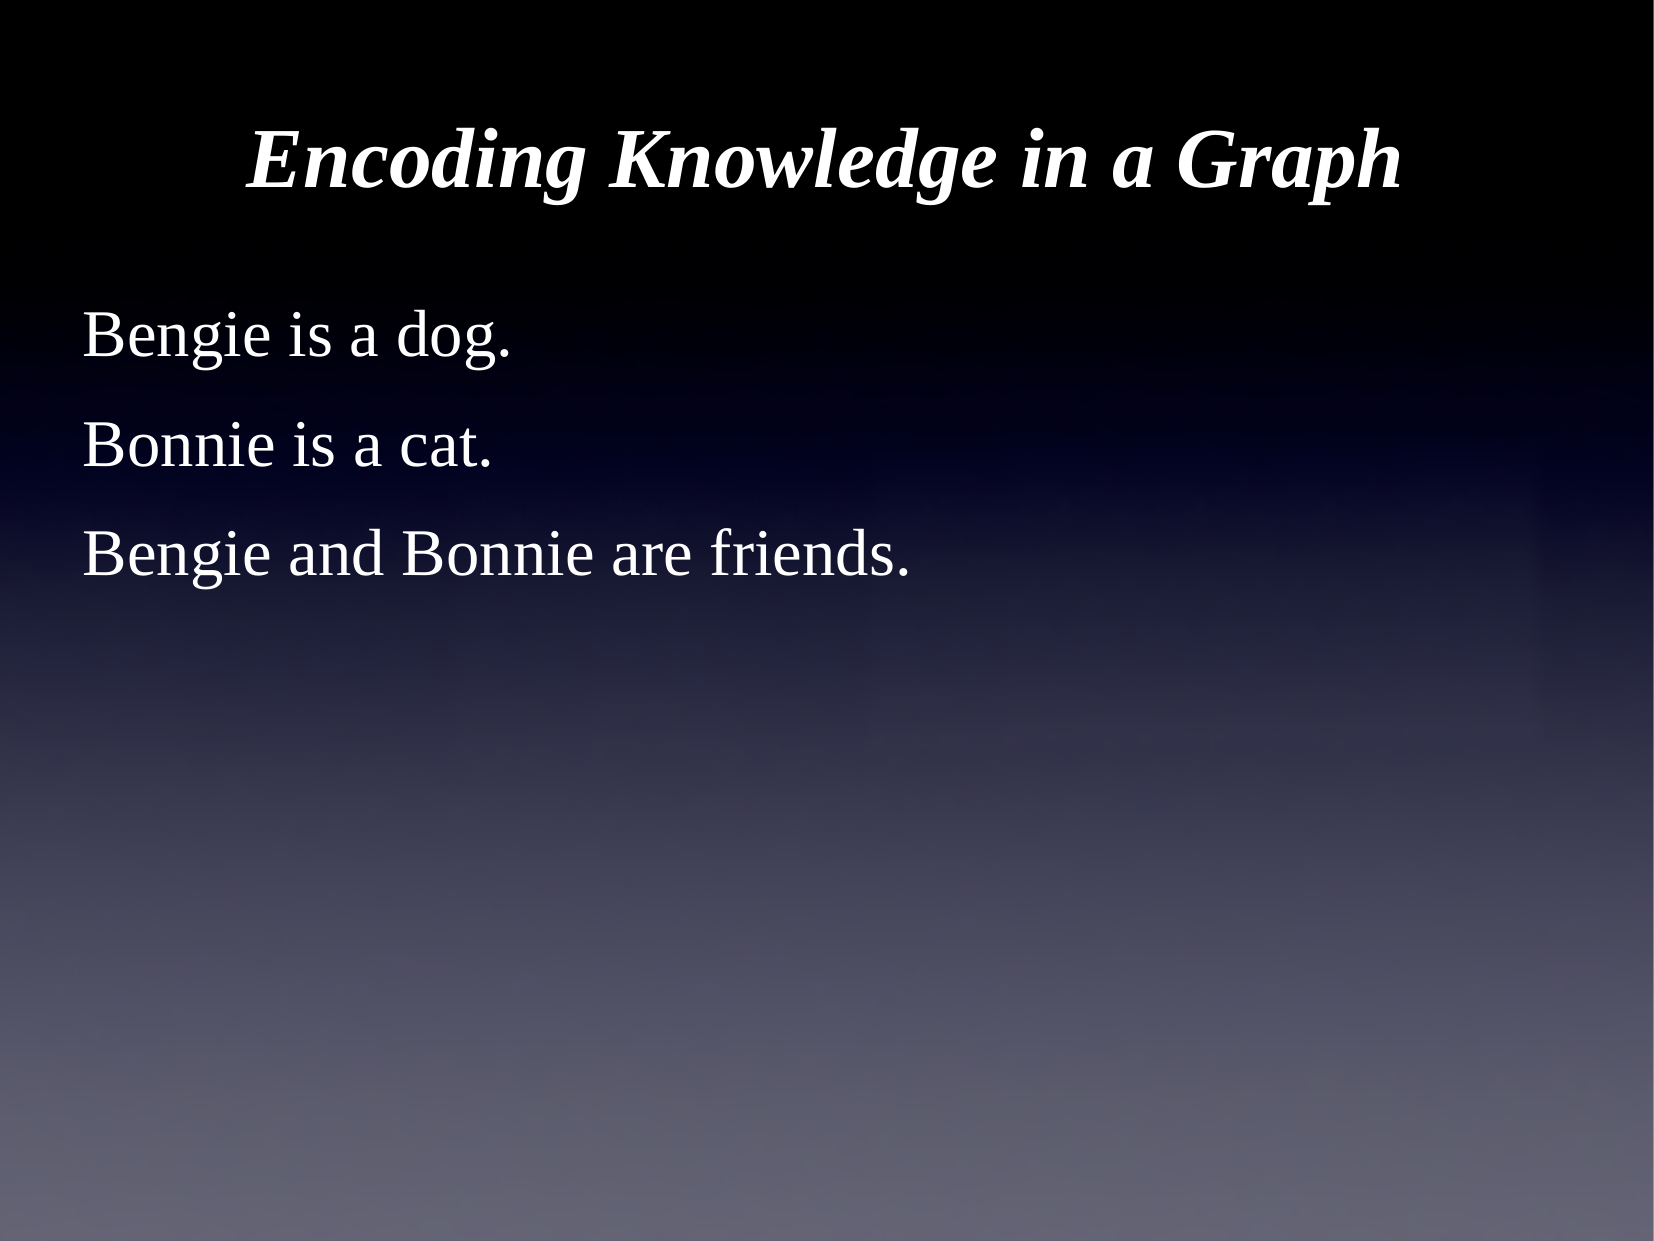

# Encoding Knowledge in a Graph
Bengie is a dog.
Bonnie is a cat.
Bengie and Bonnie are friends.